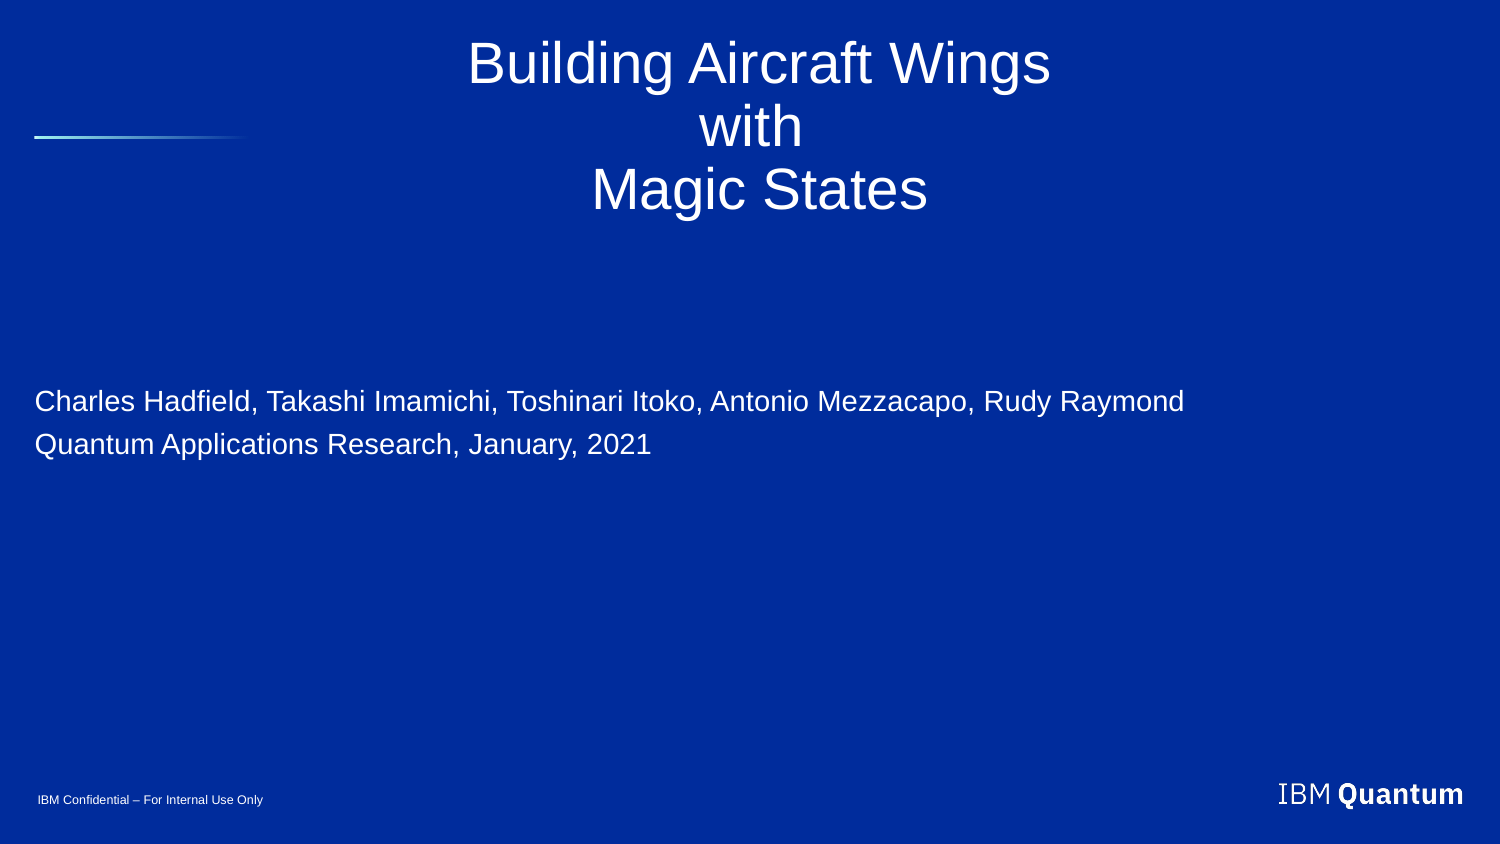

# Building Aircraft Wings with Magic States
Charles Hadfield, Takashi Imamichi, Toshinari Itoko, Antonio Mezzacapo, Rudy Raymond
Quantum Applications Research, January, 2021
IBM Confidential – For Internal Use Only